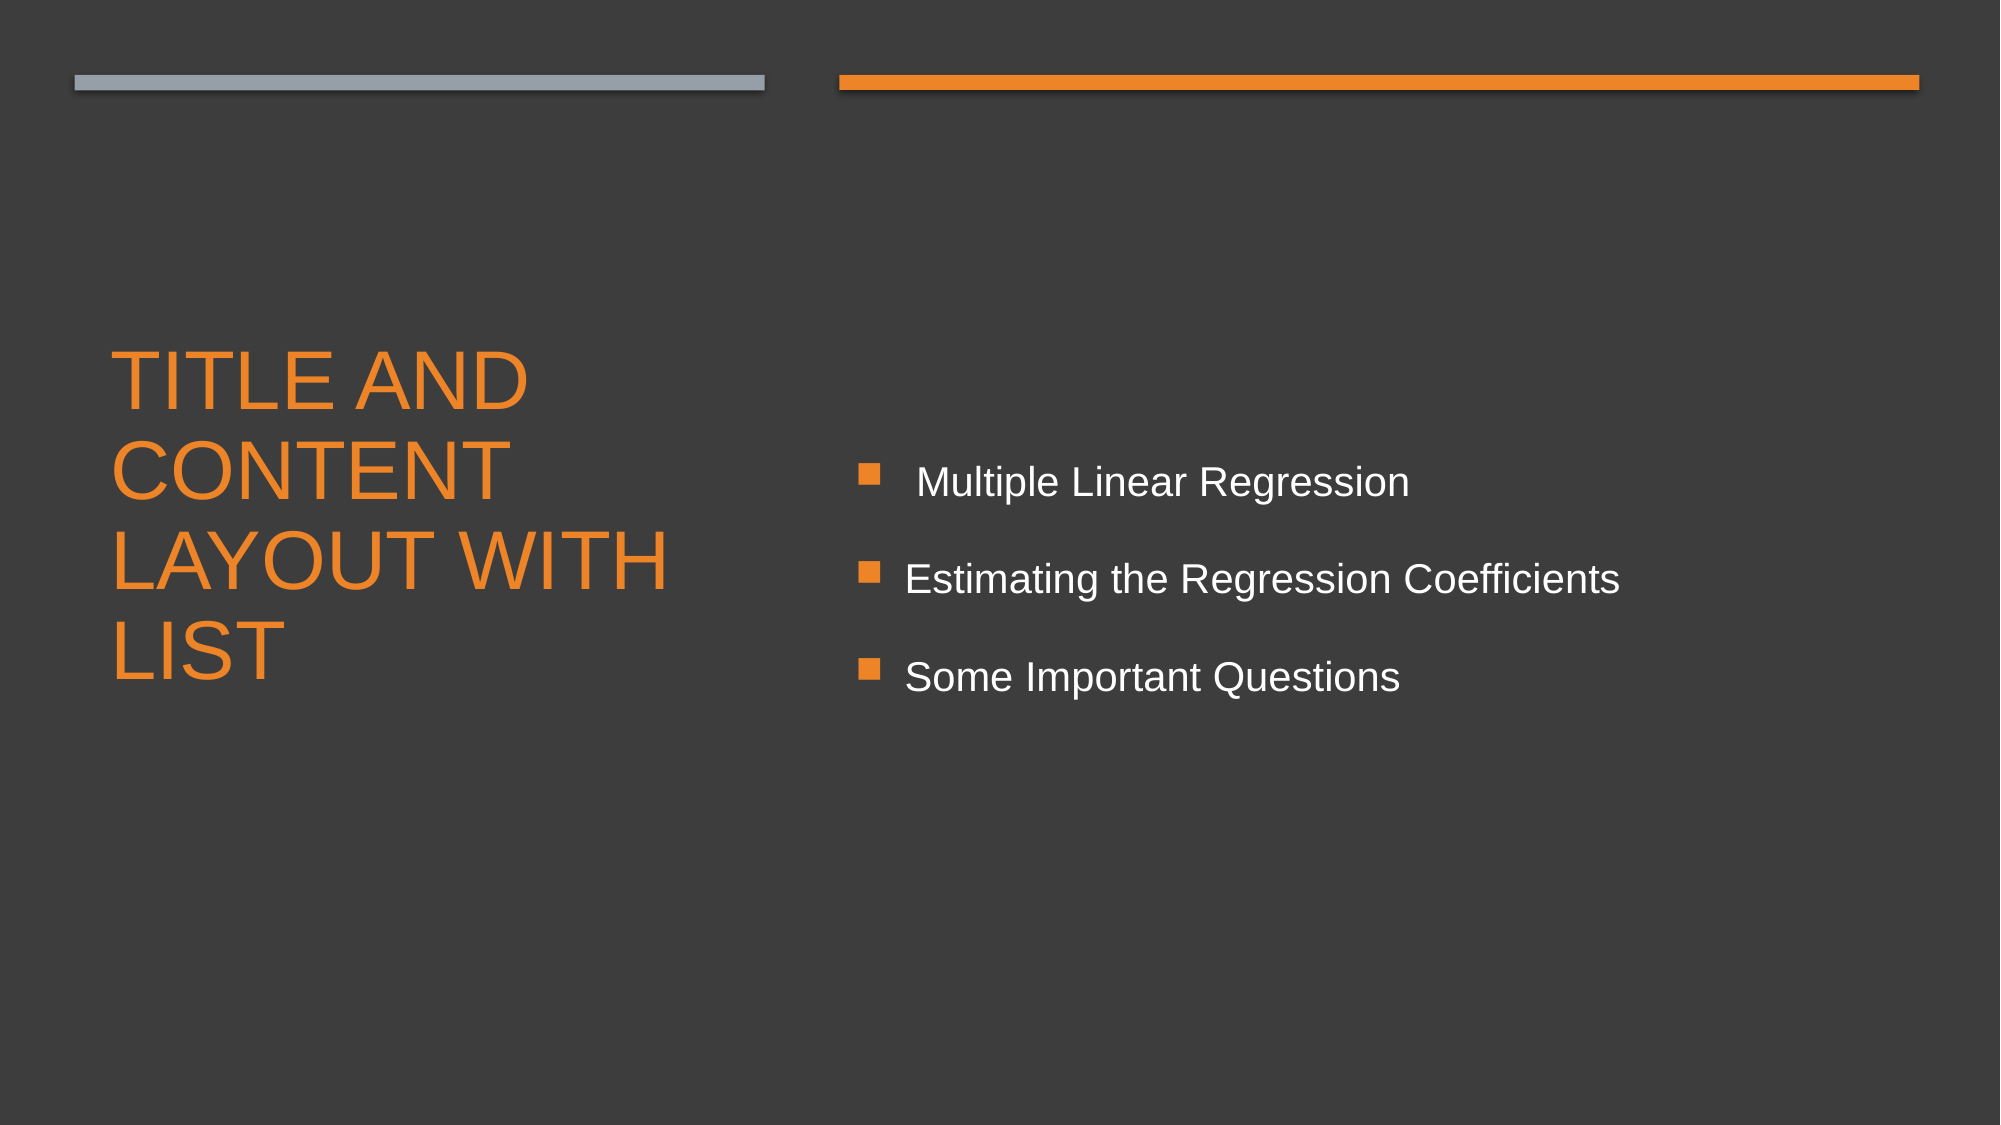

Multiple Linear Regression
Estimating the Regression Coefficients
Some Important Questions

# Title and Content Layout with List